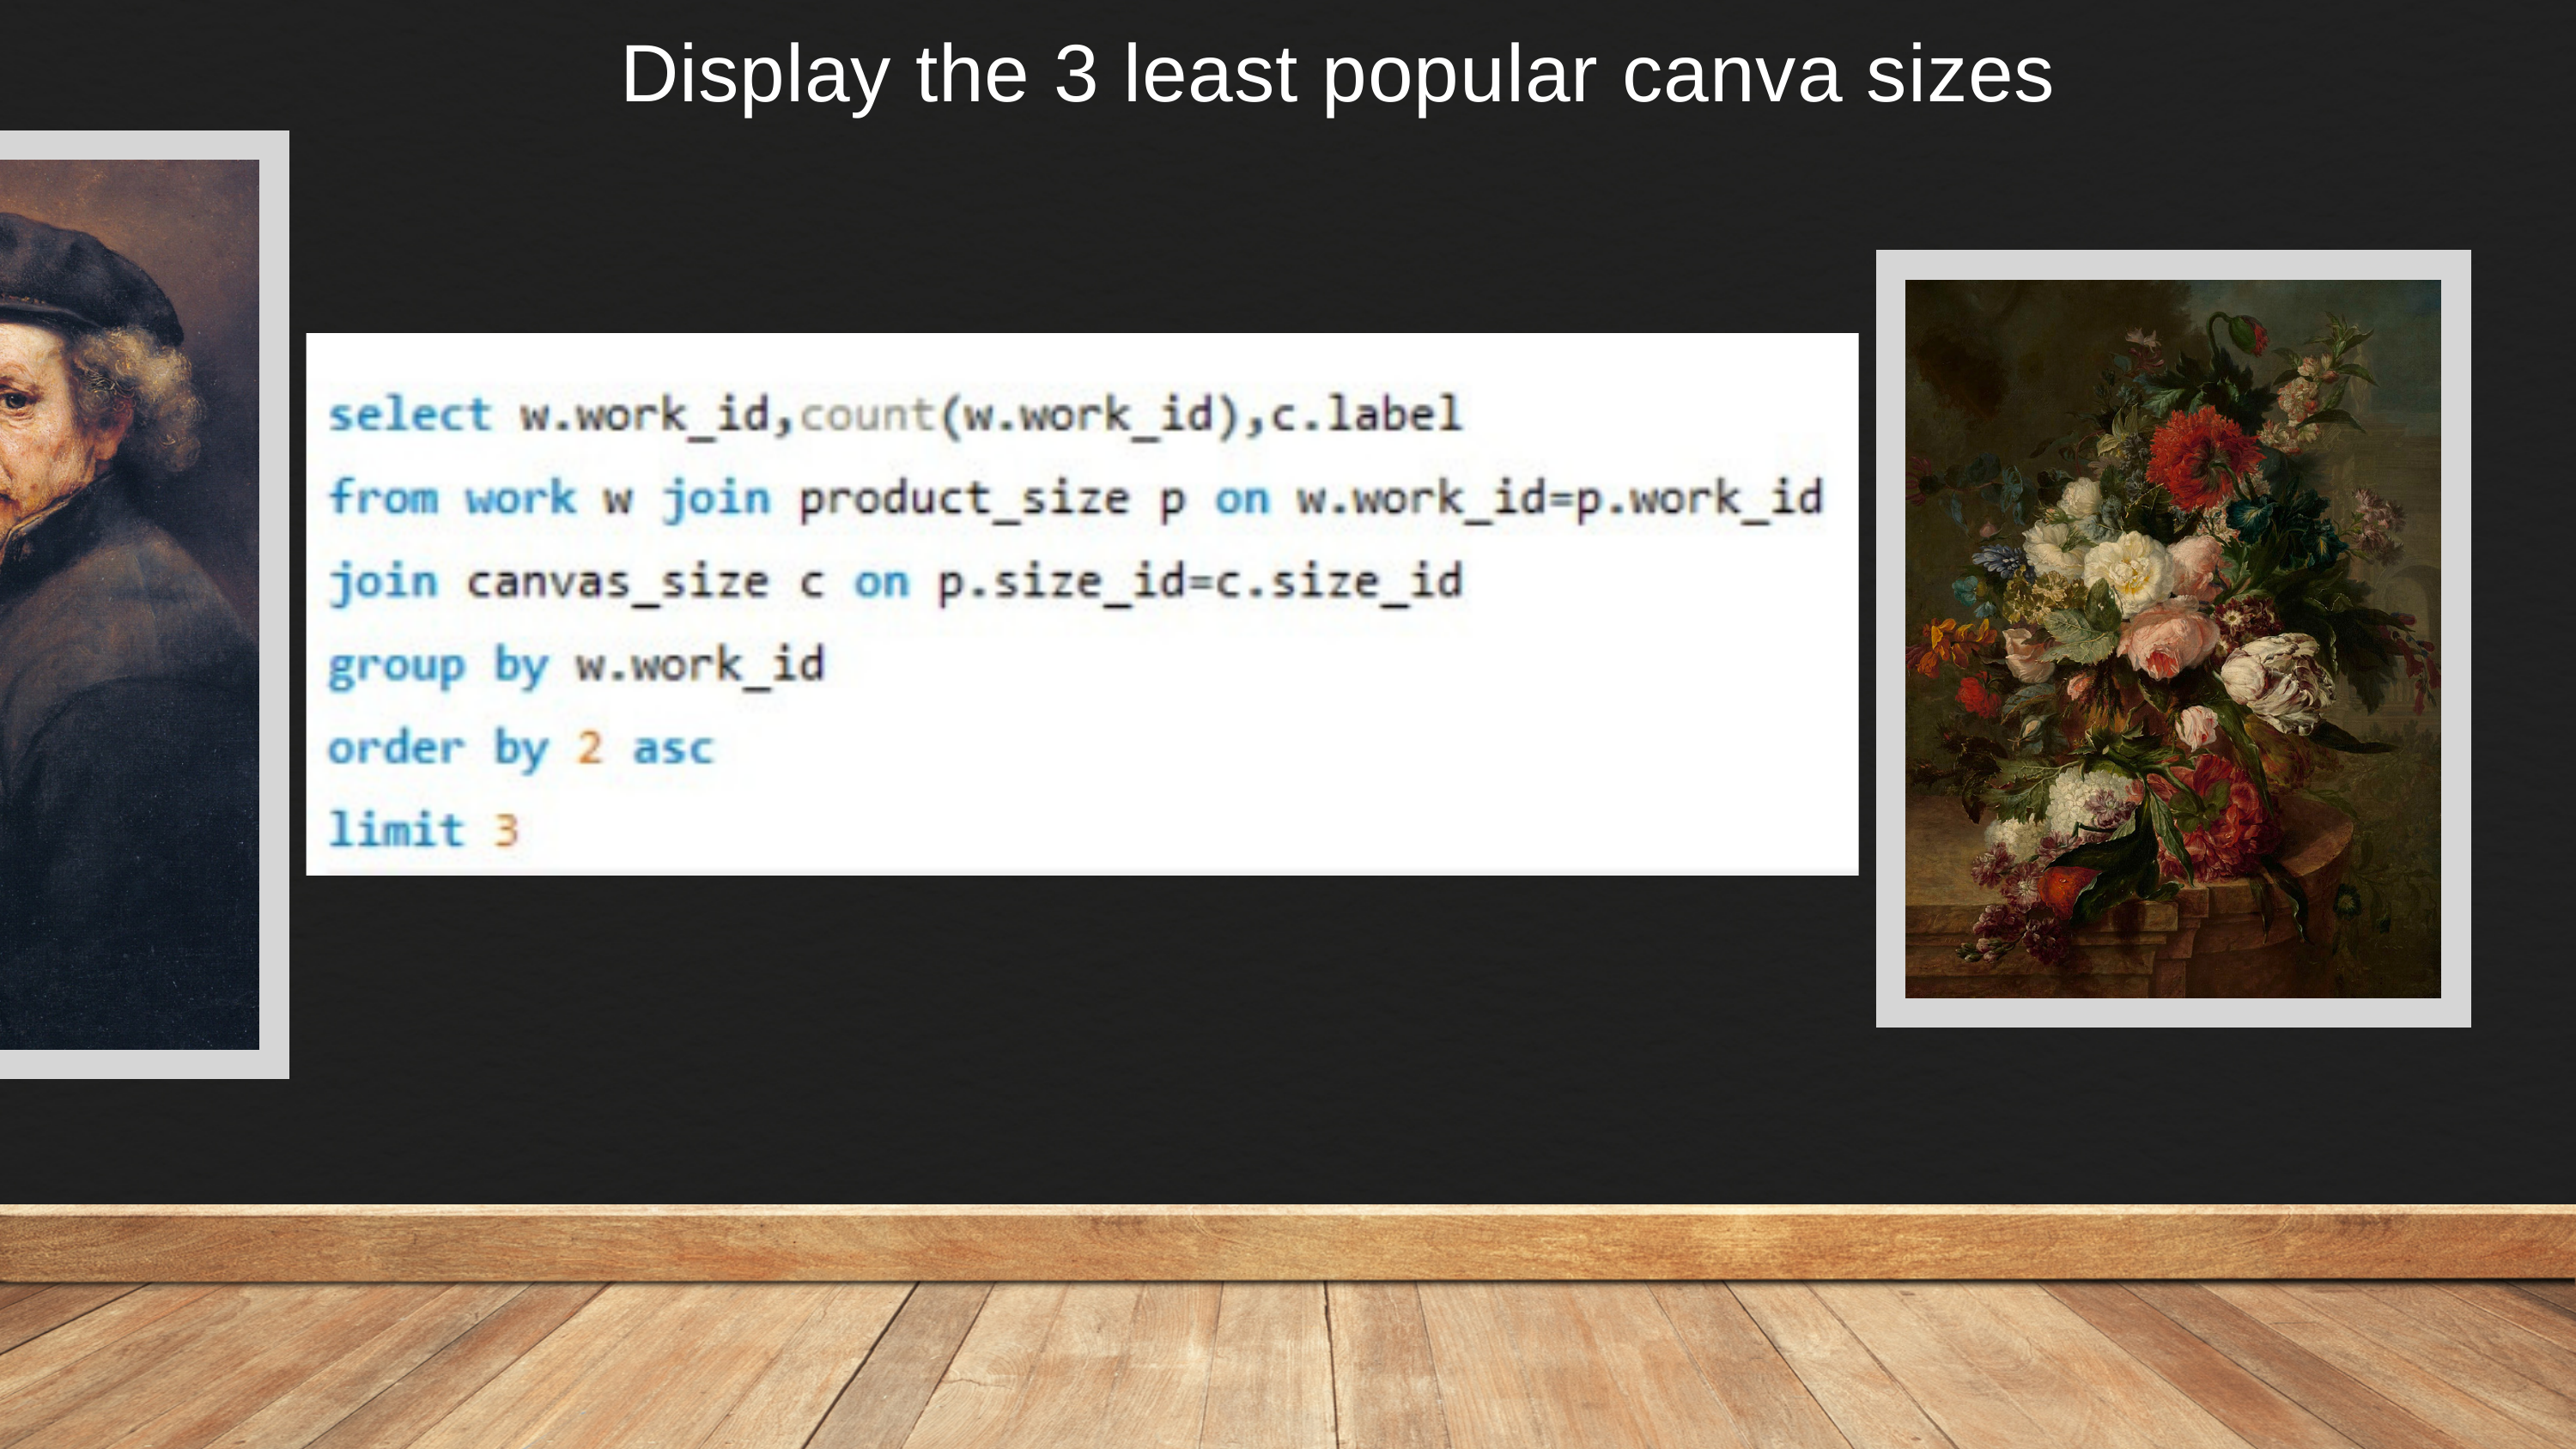

Display the 3 least popular canva sizes